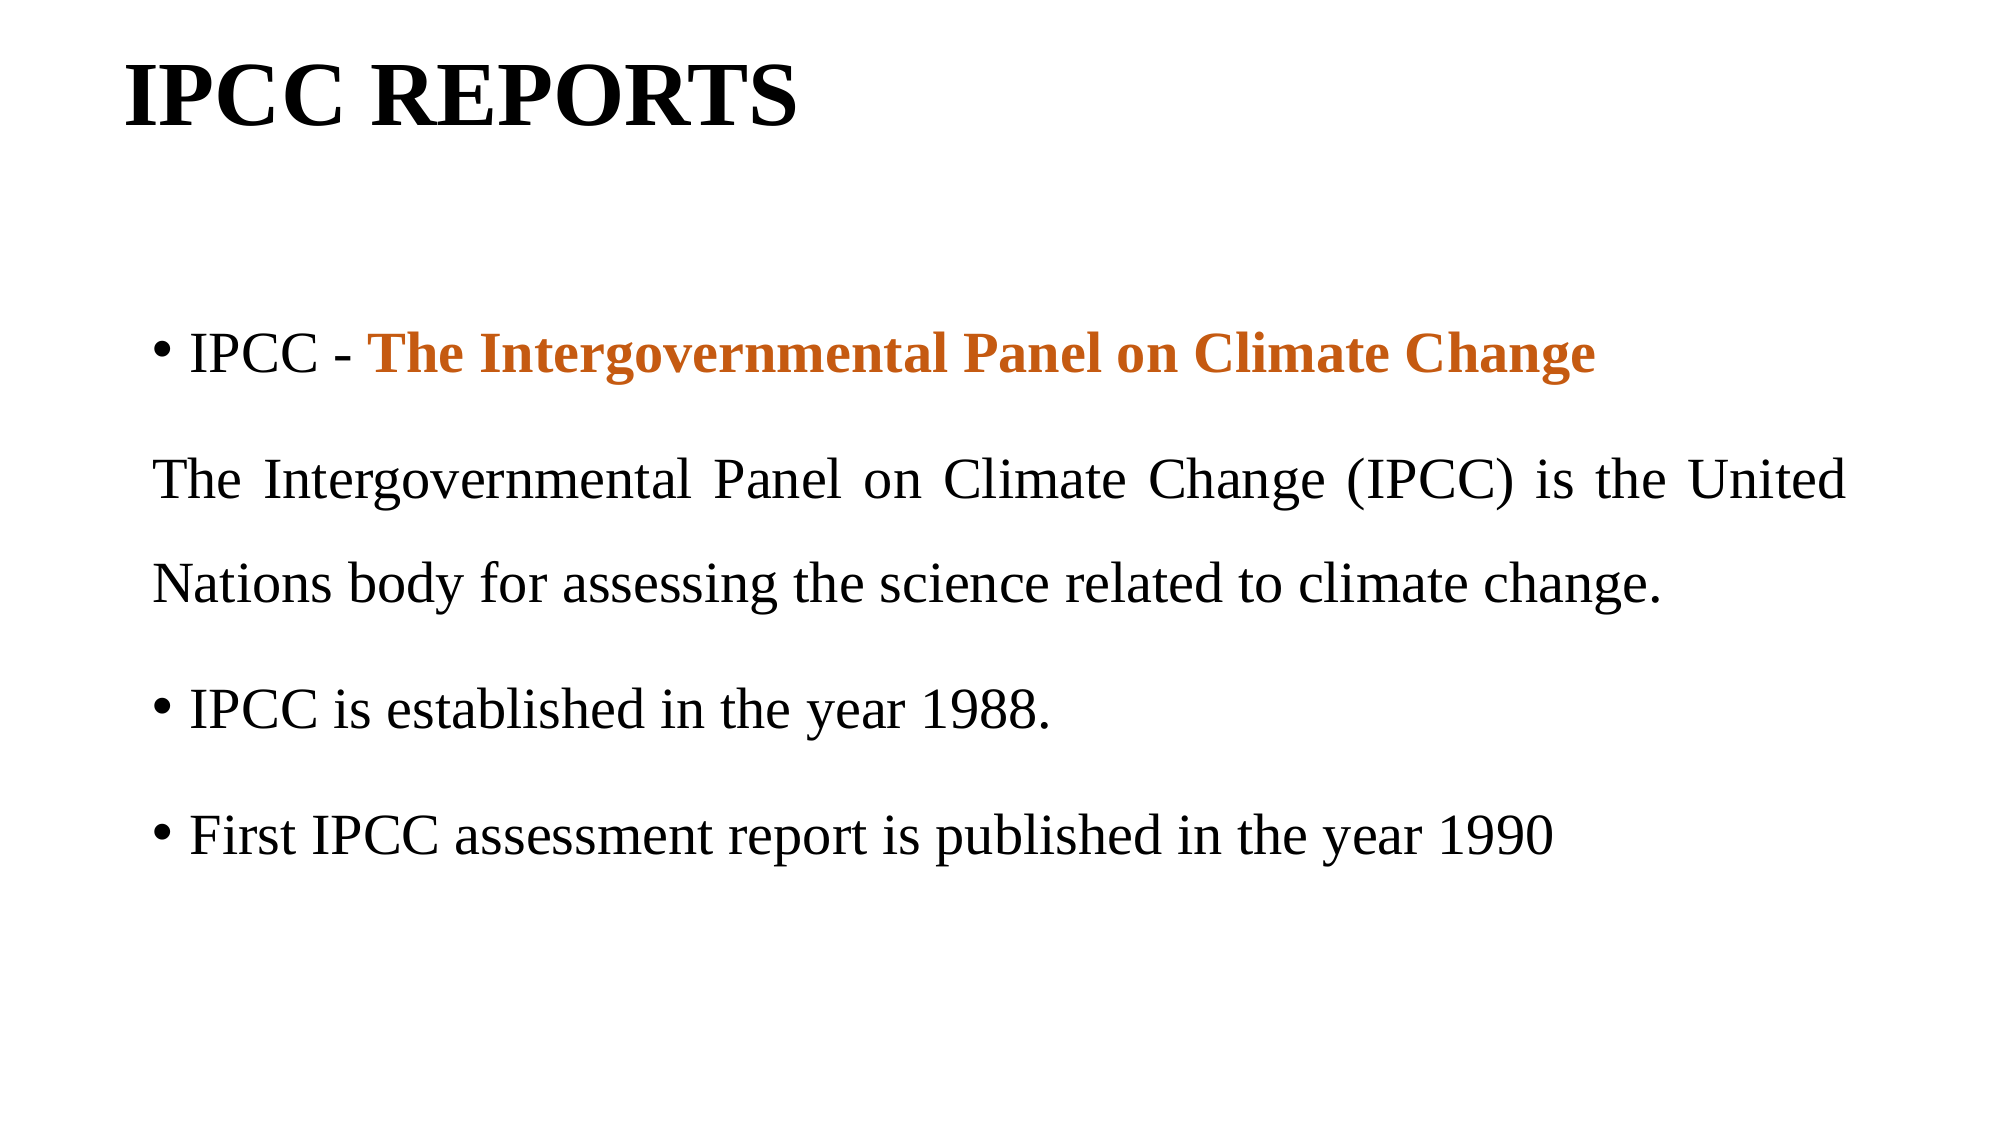

IPCC REPORTS
IPCC - The Intergovernmental Panel on Climate Change
The Intergovernmental Panel on Climate Change (IPCC) is the United Nations body for assessing the science related to climate change.
IPCC is established in the year 1988.
First IPCC assessment report is published in the year 1990